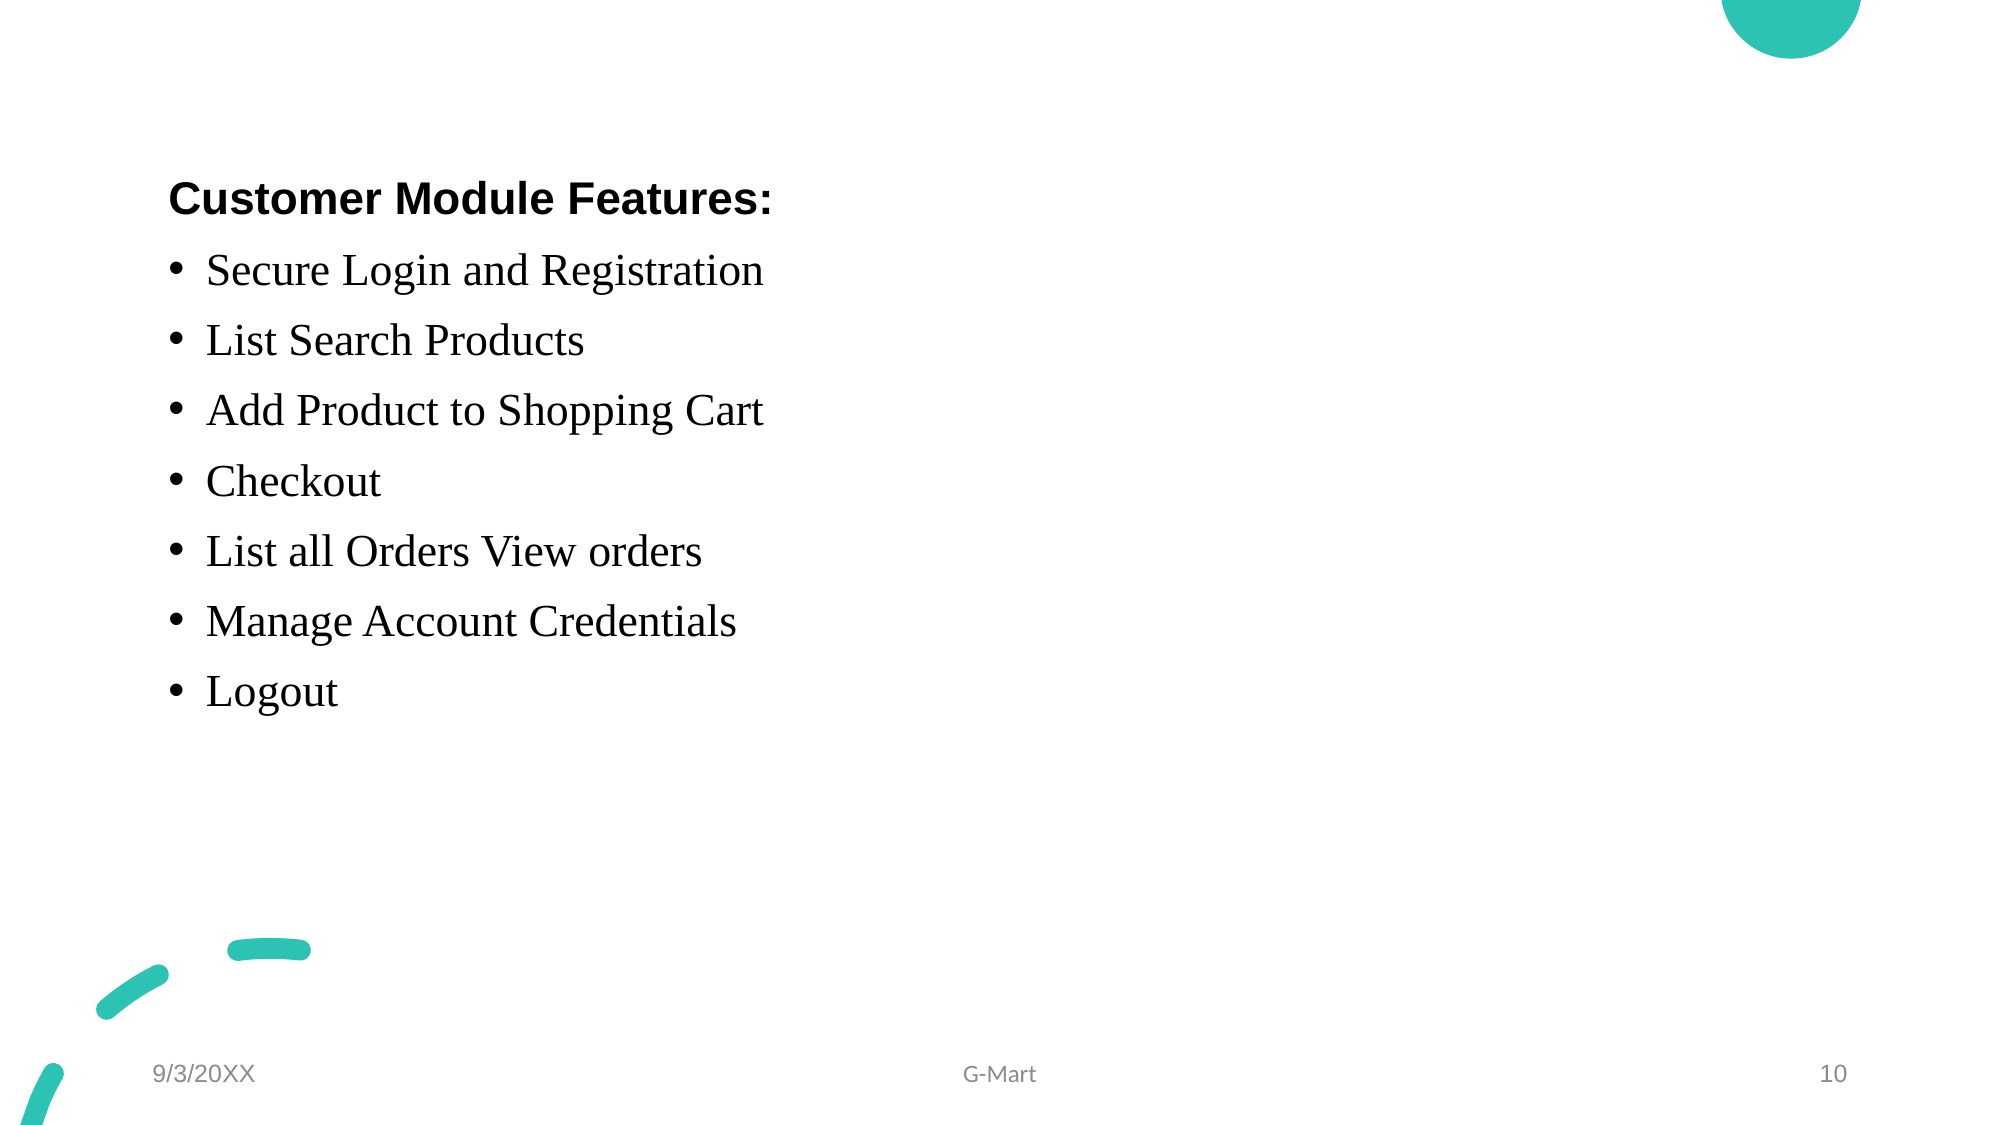

Customer Module Features:
Secure Login and Registration
List Search Products
Add Product to Shopping Cart
Checkout
List all Orders View orders
Manage Account Credentials
Logout
9/3/20XX
G-Mart
10